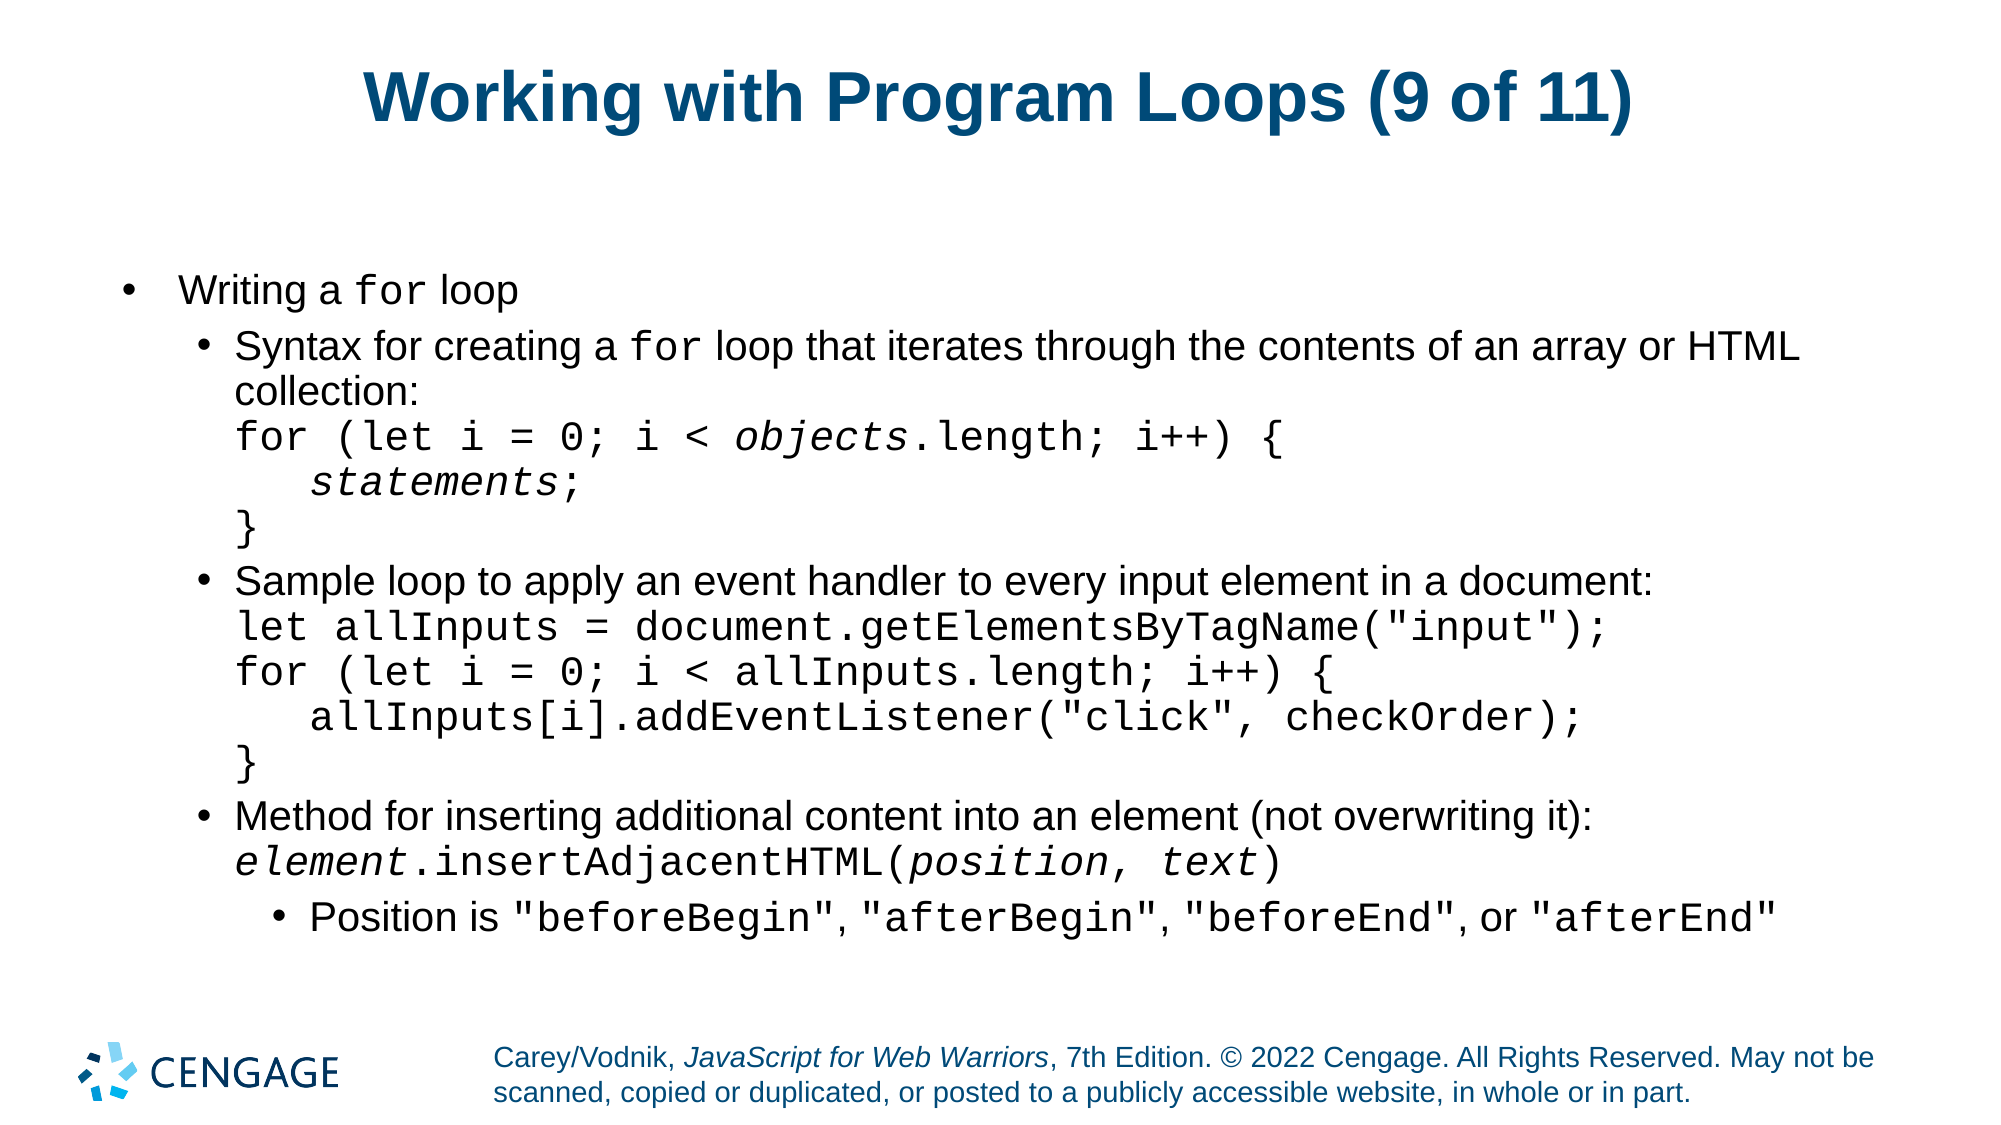

# Working with Program Loops (9 of 11)
Writing a for loop
Syntax for creating a for loop that iterates through the contents of an array or HTML collection:
for (let i = 0; i < objects.length; i++) {
   statements;
}
Sample loop to apply an event handler to every input element in a document:
let allInputs = document.getElementsByTagName("input");
for (let i = 0; i < allInputs.length; i++) {
   allInputs[i].addEventListener("click", checkOrder);
}
Method for inserting additional content into an element (not overwriting it):
element.insertAdjacentHTML(position, text)
Position is "beforeBegin", "afterBegin", "beforeEnd", or "afterEnd"